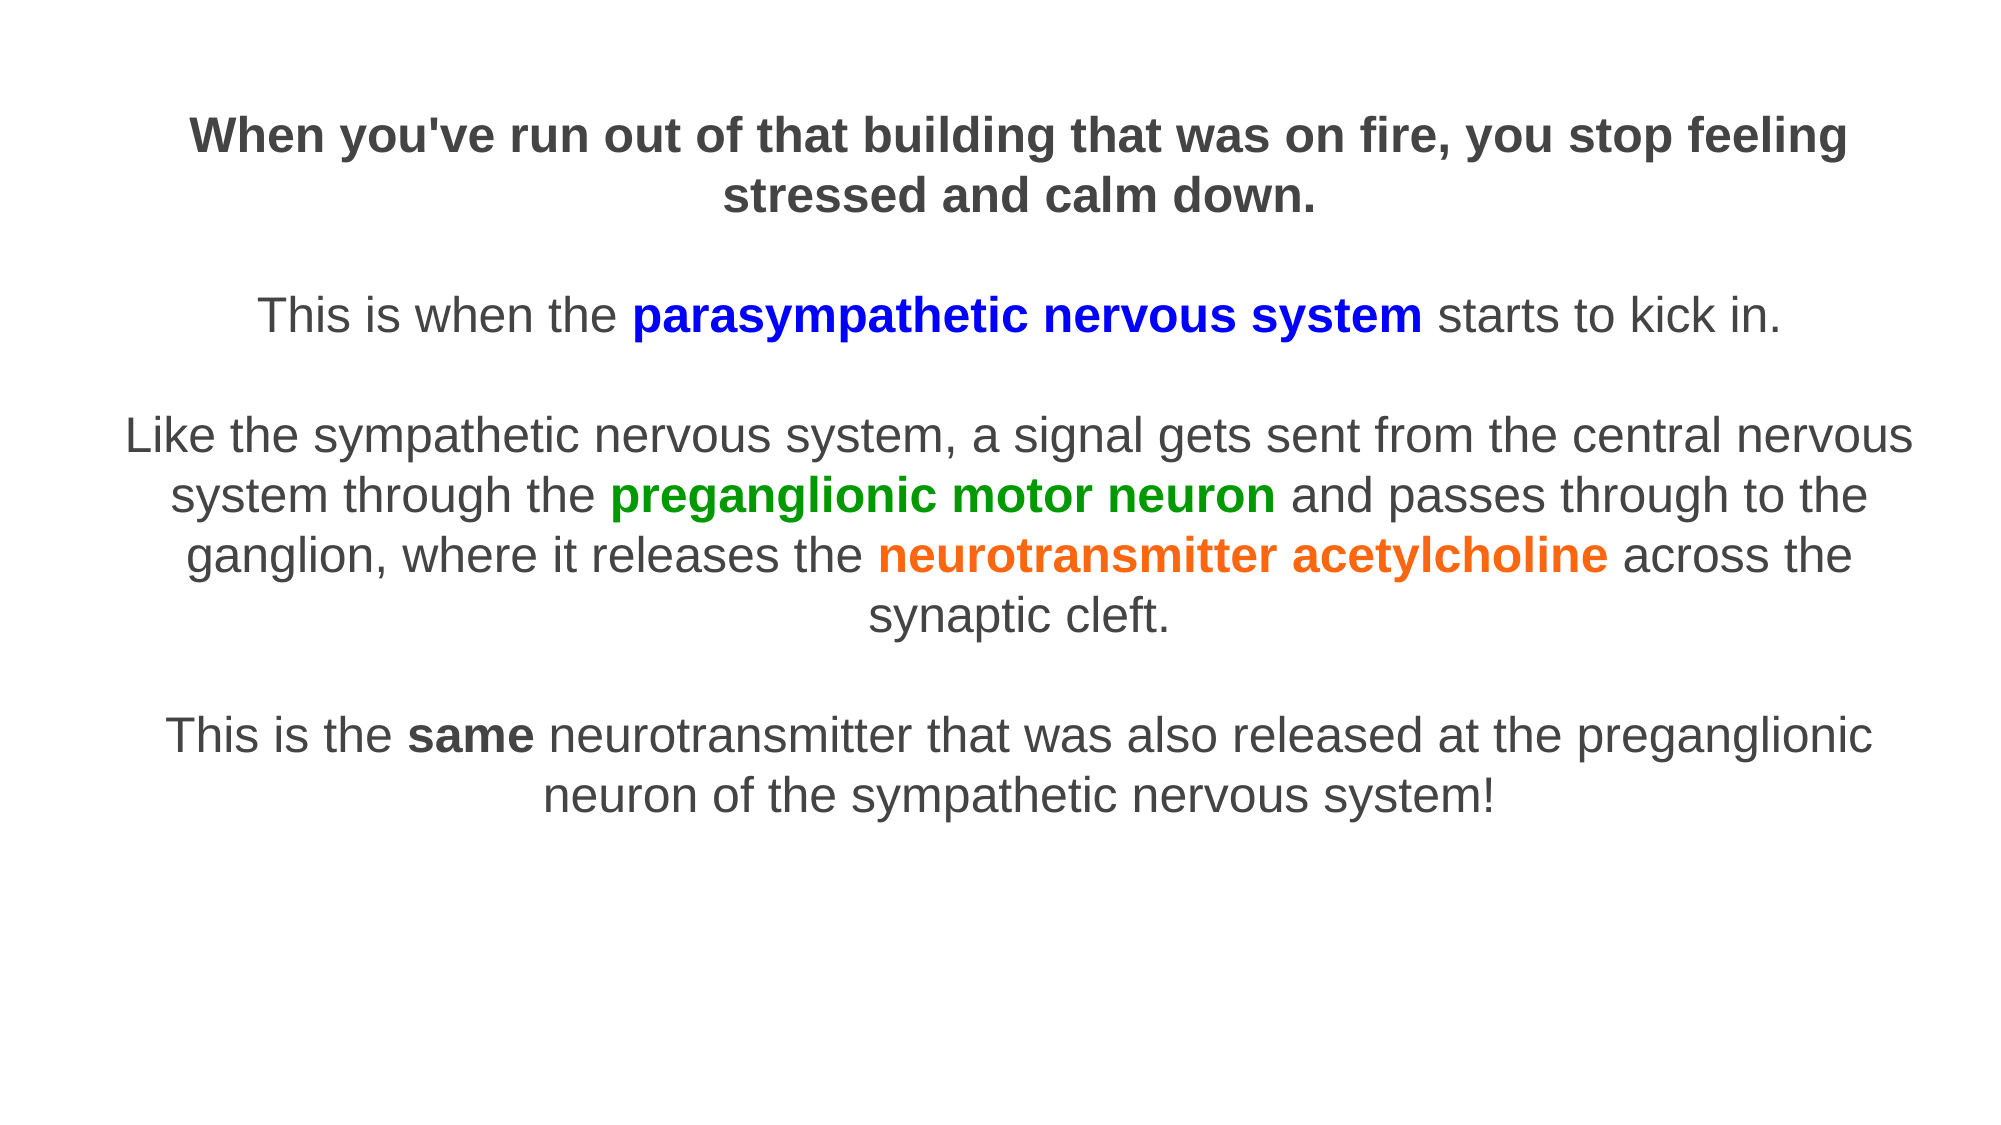

When you've run out of that building that was on fire, you stop feeling stressed and calm down.

This is when the parasympathetic nervous system starts to kick in.

Like the sympathetic nervous system, a signal gets sent from the central nervous system through the preganglionic motor neuron and passes through to the ganglion, where it releases the neurotransmitter acetylcholine across the synaptic cleft.

This is the same neurotransmitter that was also released at the preganglionic neuron of the sympathetic nervous system!